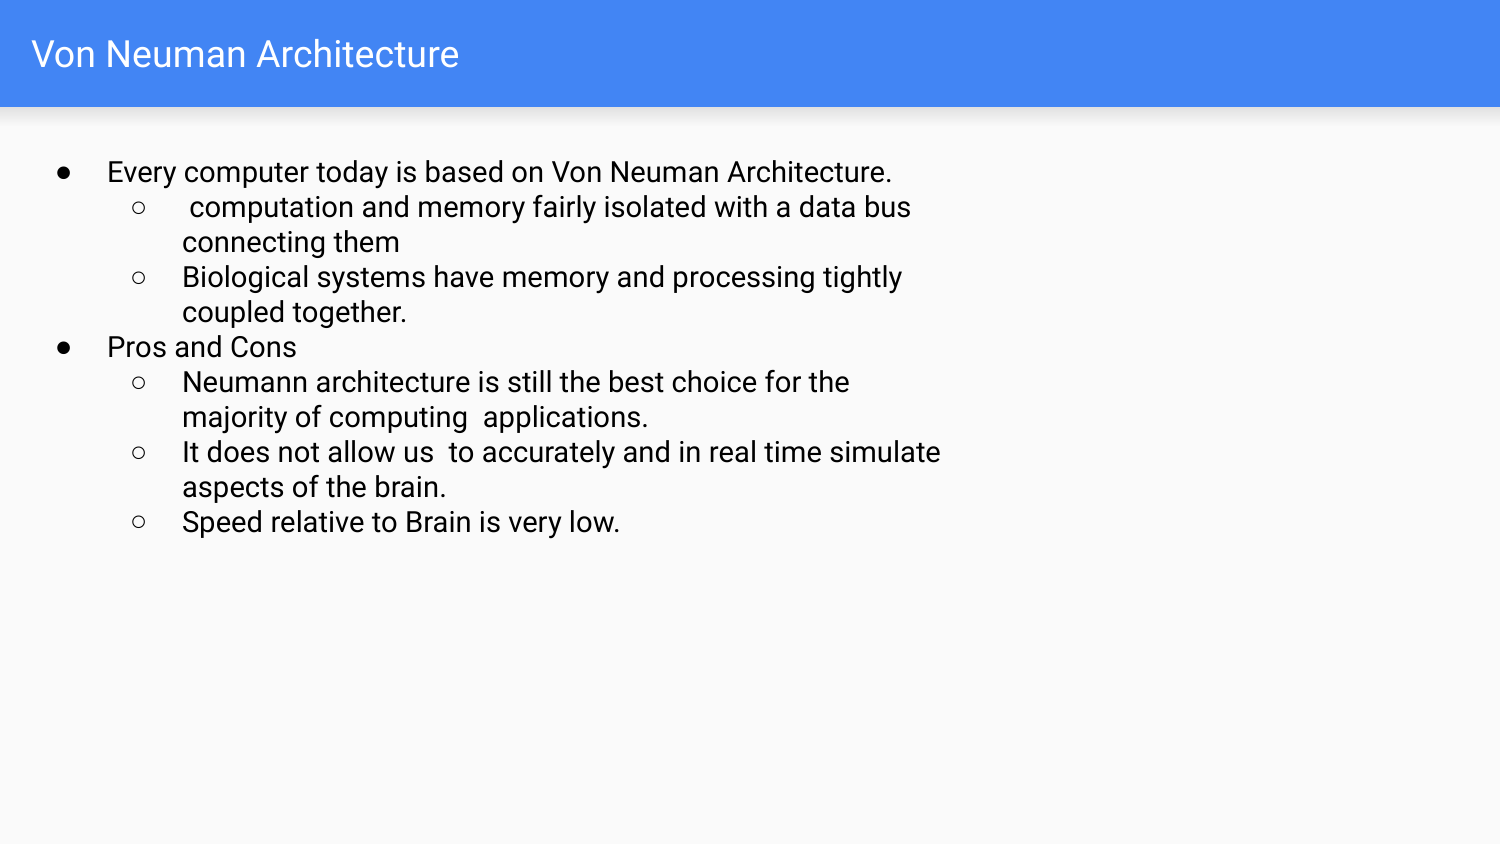

# Von Neuman Architecture
Every computer today is based on Von Neuman Architecture.
 computation and memory fairly isolated with a data bus connecting them
Biological systems have memory and processing tightly coupled together.
Pros and Cons
Neumann architecture is still the best choice for the majority of computing  applications.
It does not allow us  to accurately and in real time simulate aspects of the brain.
Speed relative to Brain is very low.